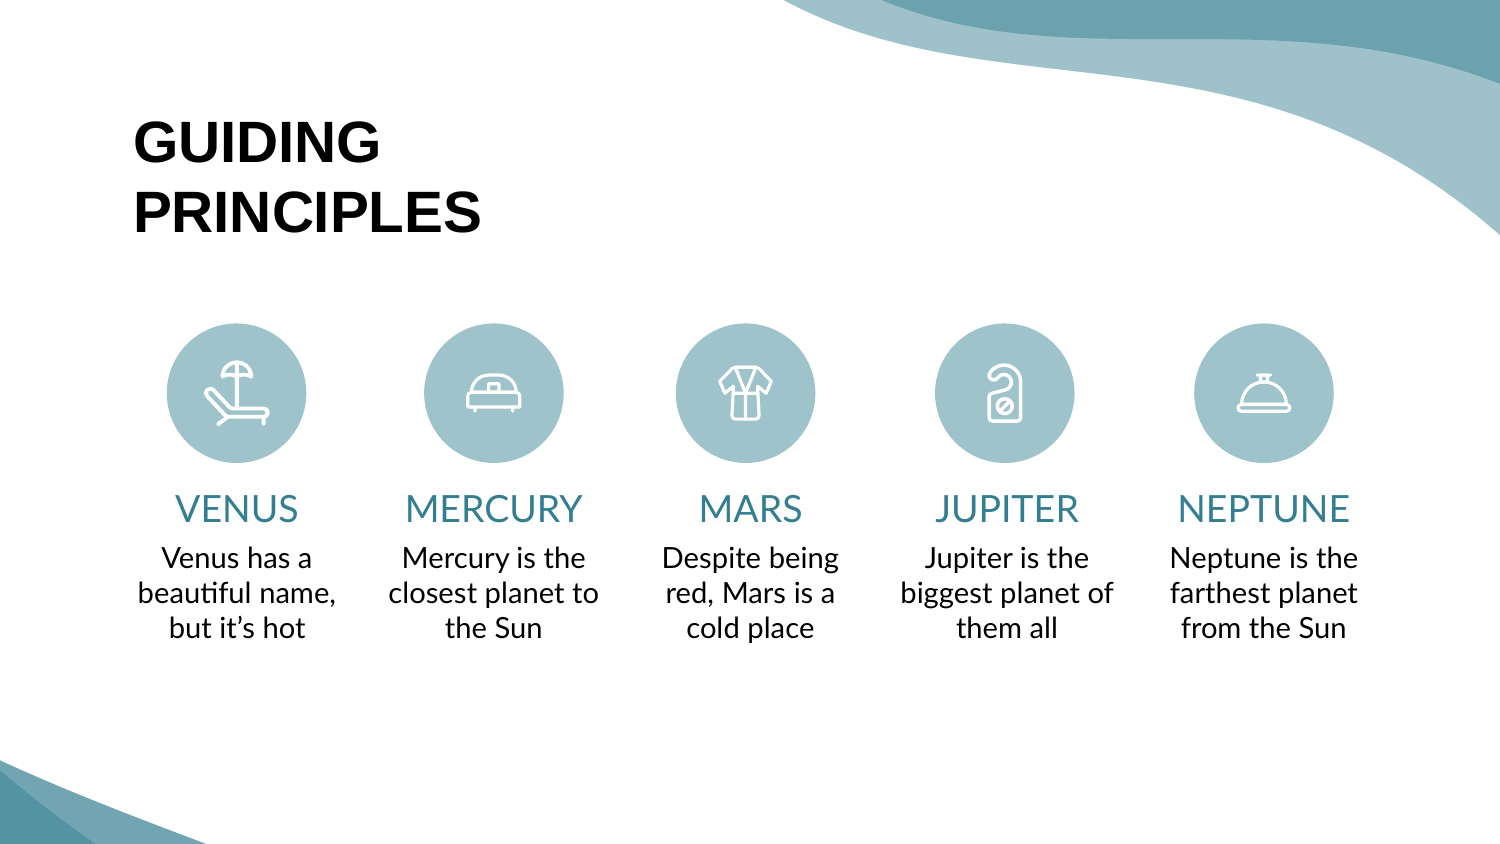

# GUIDING PRINCIPLES

VENUS
MERCURY
MARS
JUPITER
NEPTUNE
Venus has a beautiful name, but it’s hot
Mercury is the closest planet to the Sun
Despite being red, Mars is a cold place
Jupiter is the biggest planet of them all
Neptune is the farthest planet from the Sun